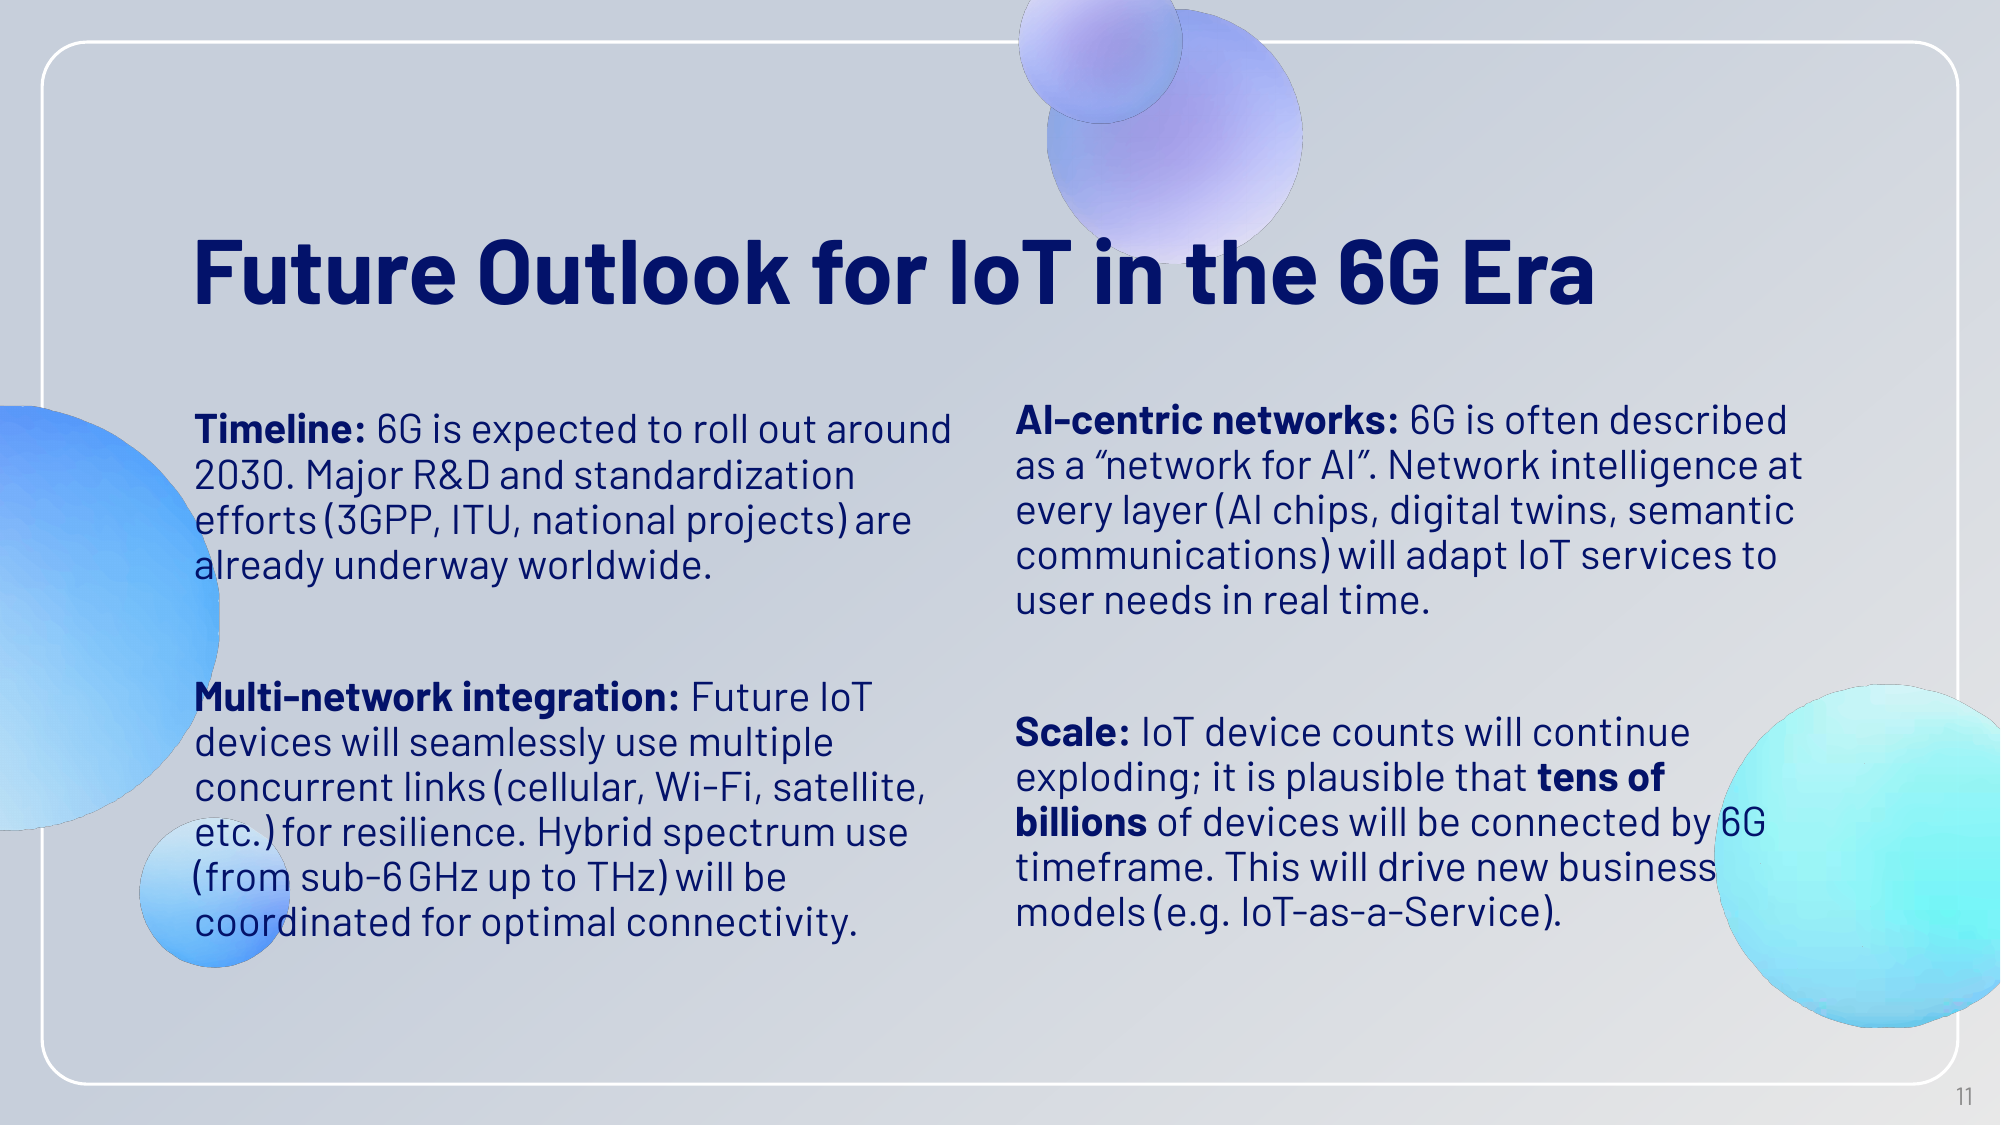

# Future Outlook for IoT in the 6G Era
AI-centric networks: 6G is often described as a “network for AI”. Network intelligence at every layer (AI chips, digital twins, semantic communications) will adapt IoT services to user needs in real time.

Scale: IoT device counts will continue exploding; it is plausible that tens of billions of devices will be connected by 6G timeframe. This will drive new business models (e.g. IoT-as-a-Service).
Timeline: 6G is expected to roll out around 2030. Major R&D and standardization efforts (3GPP, ITU, national projects) are already underway worldwide.

Multi-network integration: Future IoT devices will seamlessly use multiple concurrent links (cellular, Wi-Fi, satellite, etc.) for resilience. Hybrid spectrum use (from sub-6 GHz up to THz) will be coordinated for optimal connectivity.
11